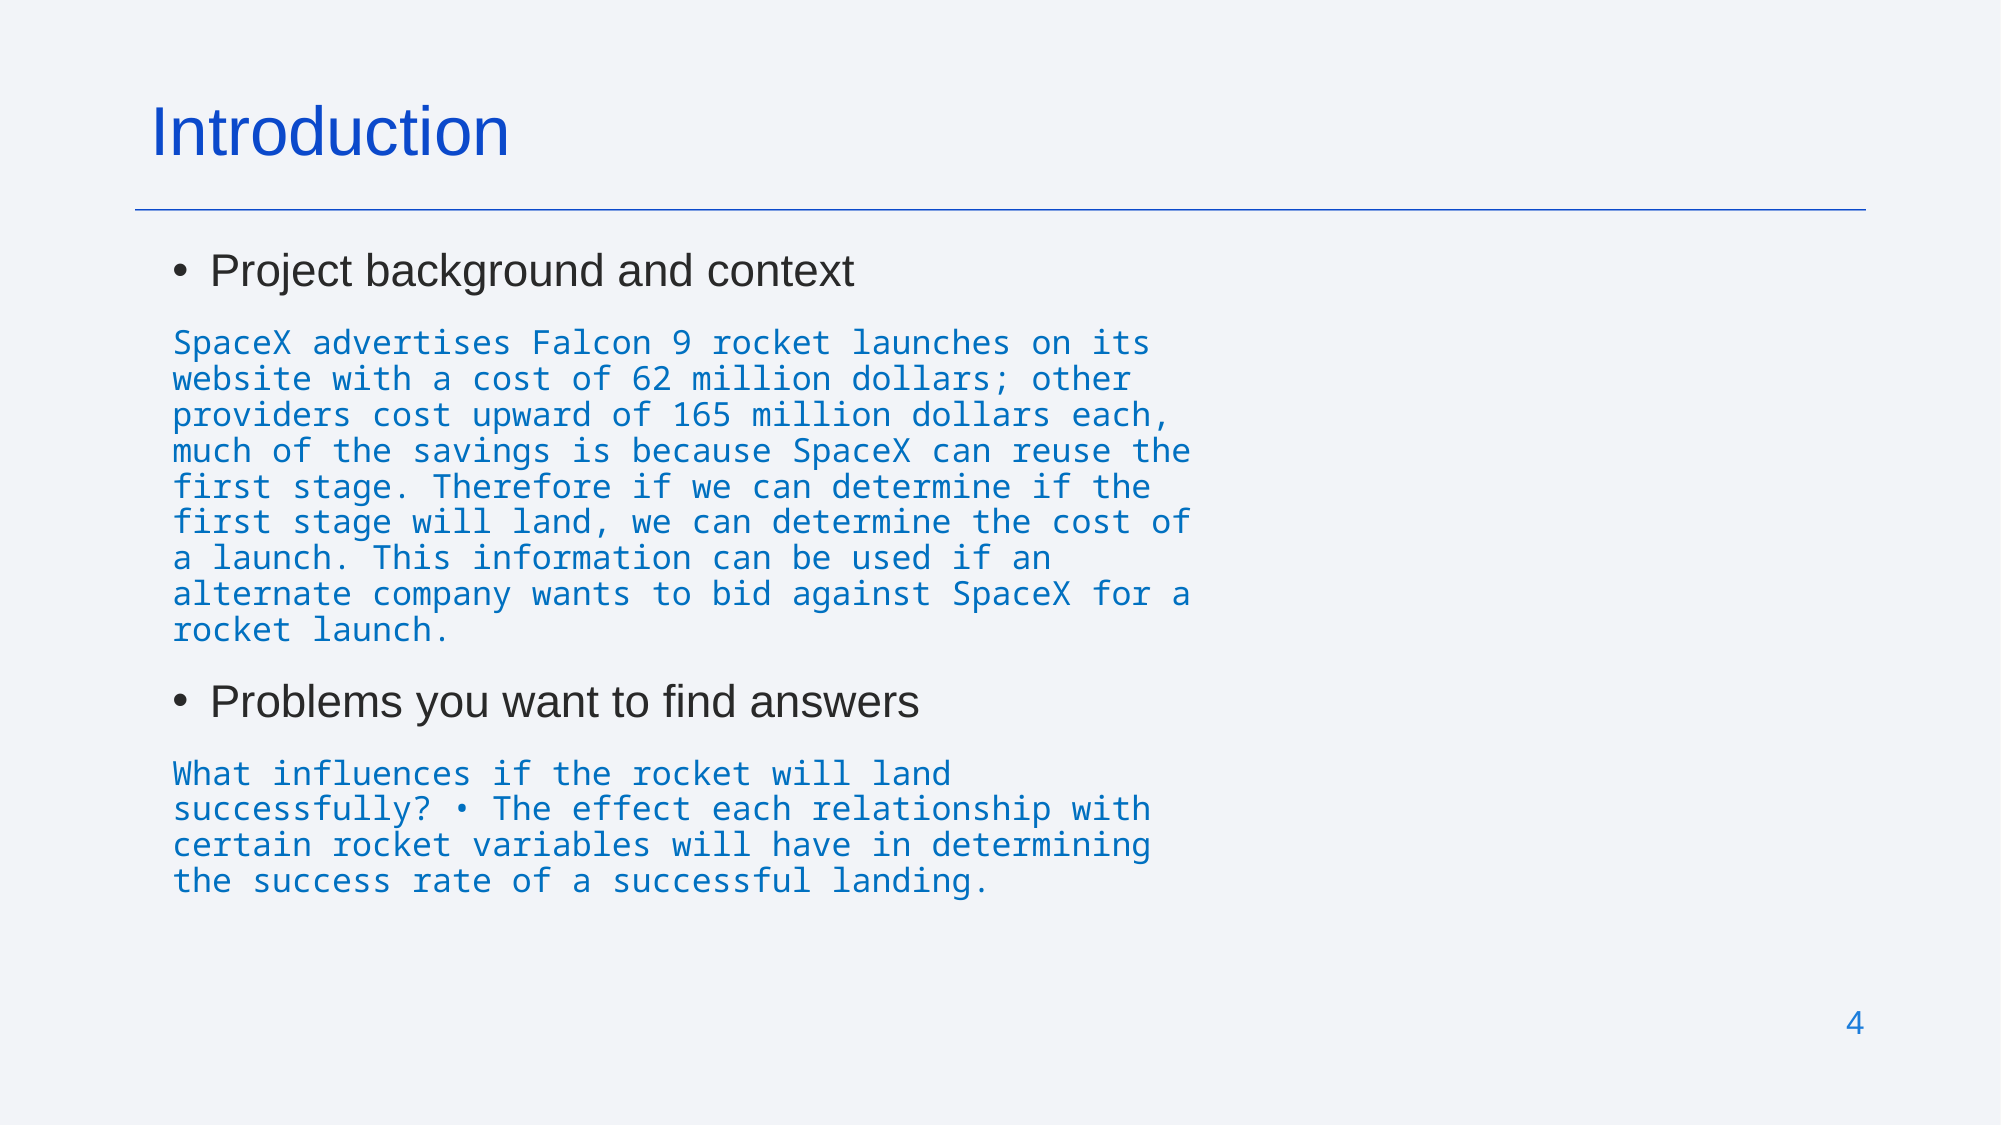

Introduction
Project background and context
SpaceX advertises Falcon 9 rocket launches on its website with a cost of 62 million dollars; other providers cost upward of 165 million dollars each, much of the savings is because SpaceX can reuse the first stage. Therefore if we can determine if the first stage will land, we can determine the cost of a launch. This information can be used if an alternate company wants to bid against SpaceX for a rocket launch.
Problems you want to find answers
What influences if the rocket will land successfully? • The effect each relationship with certain rocket variables will have in determining the success rate of a successful landing.
4